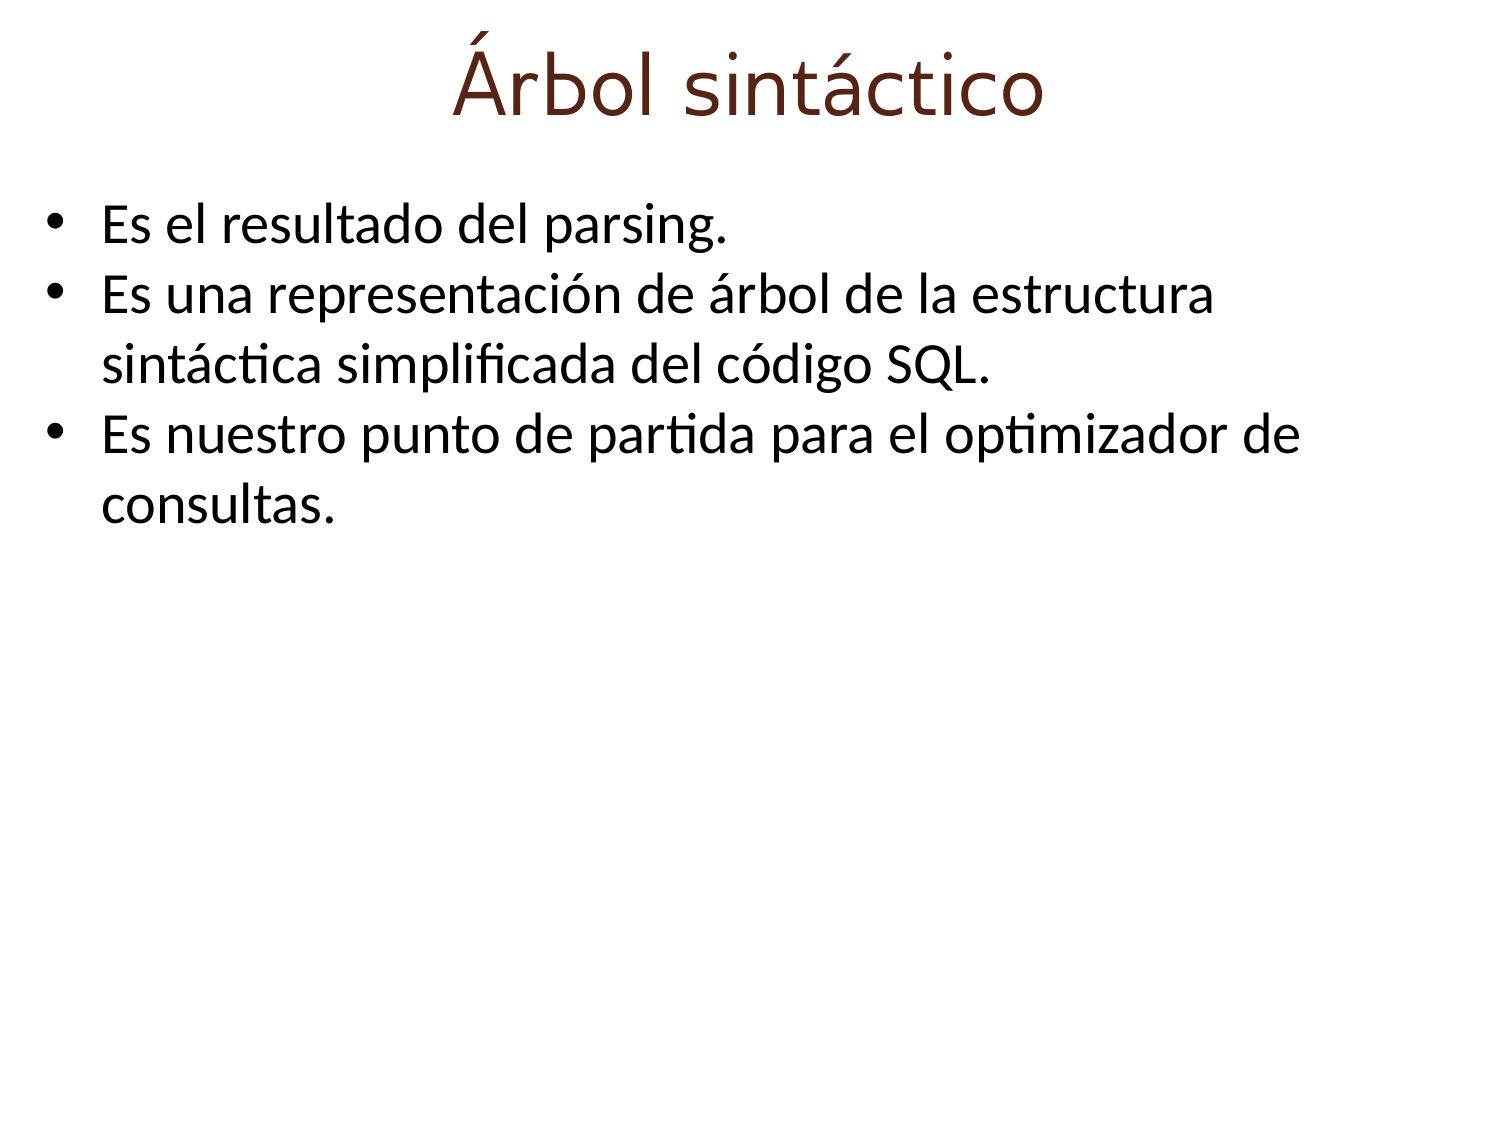

Árbol sintáctico
Es el resultado del parsing.
Es una representación de árbol de la estructura sintáctica simplificada del código SQL.
Es nuestro punto de partida para el optimizador de consultas.